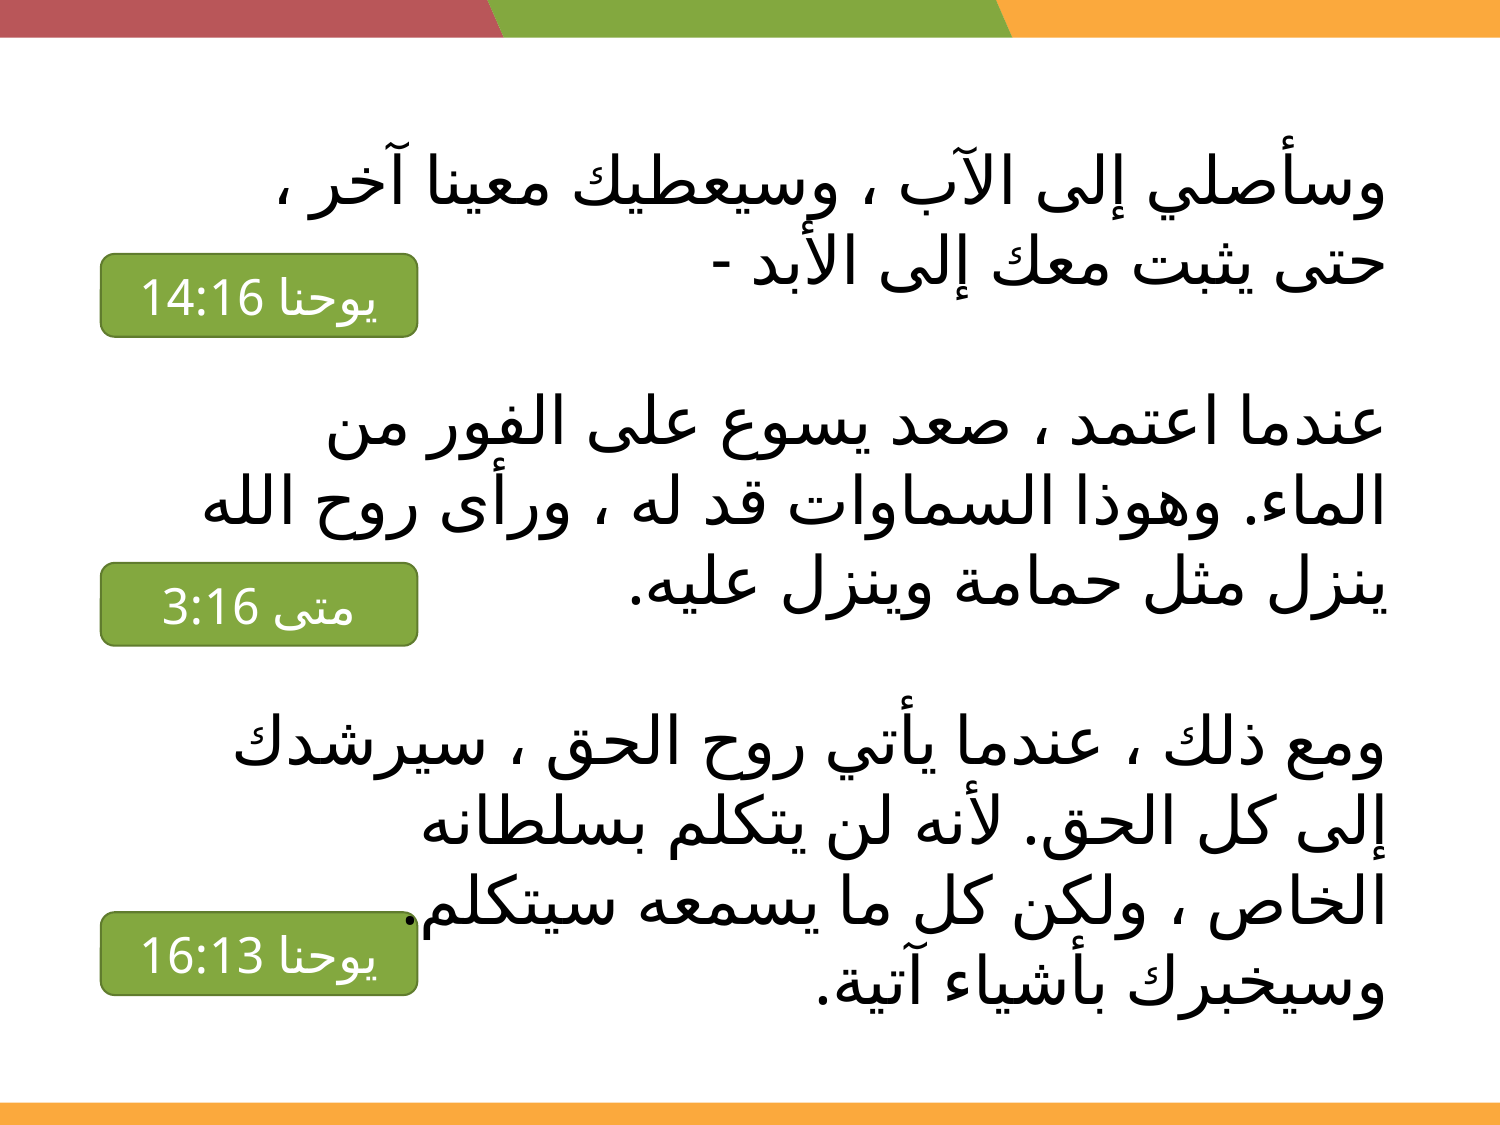

وسأصلي إلى الآب ، وسيعطيك معينا آخر ، حتى يثبت معك إلى الأبد -

عندما اعتمد ، صعد يسوع على الفور من الماء. وهوذا السماوات قد له ، ورأى روح الله ينزل مثل حمامة وينزل عليه.

ومع ذلك ، عندما يأتي روح الحق ، سيرشدك إلى كل الحق. لأنه لن يتكلم بسلطانه الخاص ، ولكن كل ما يسمعه سيتكلم. وسيخبرك بأشياء آتية.
يوحنا 14:16
متى 3:16
يوحنا 16:13